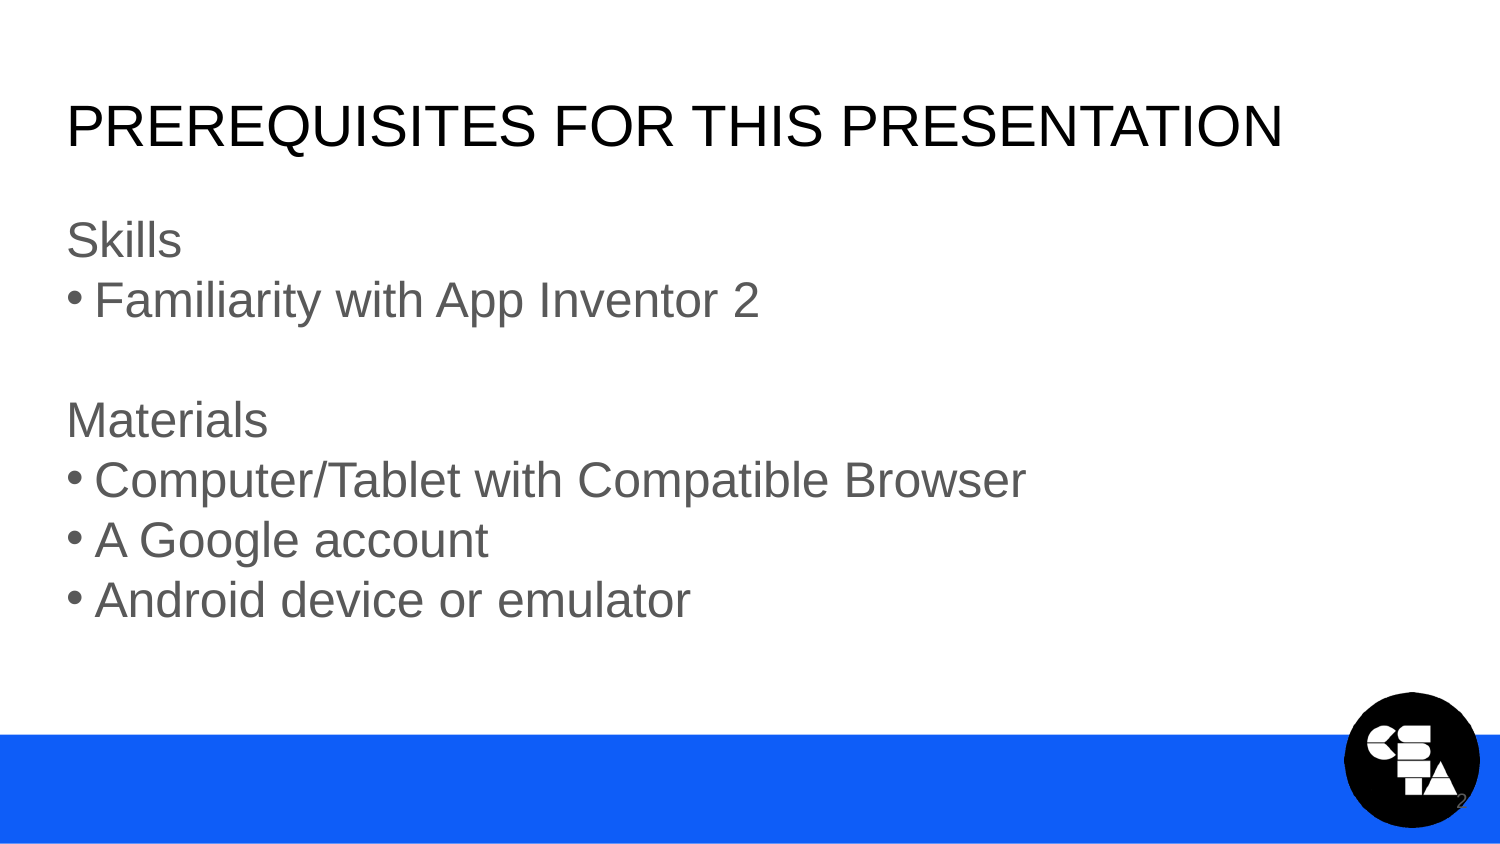

# Prerequisites for this Presentation
Skills
Familiarity with App Inventor 2

Materials
Computer/Tablet with Compatible Browser
A Google account
Android device or emulator

2